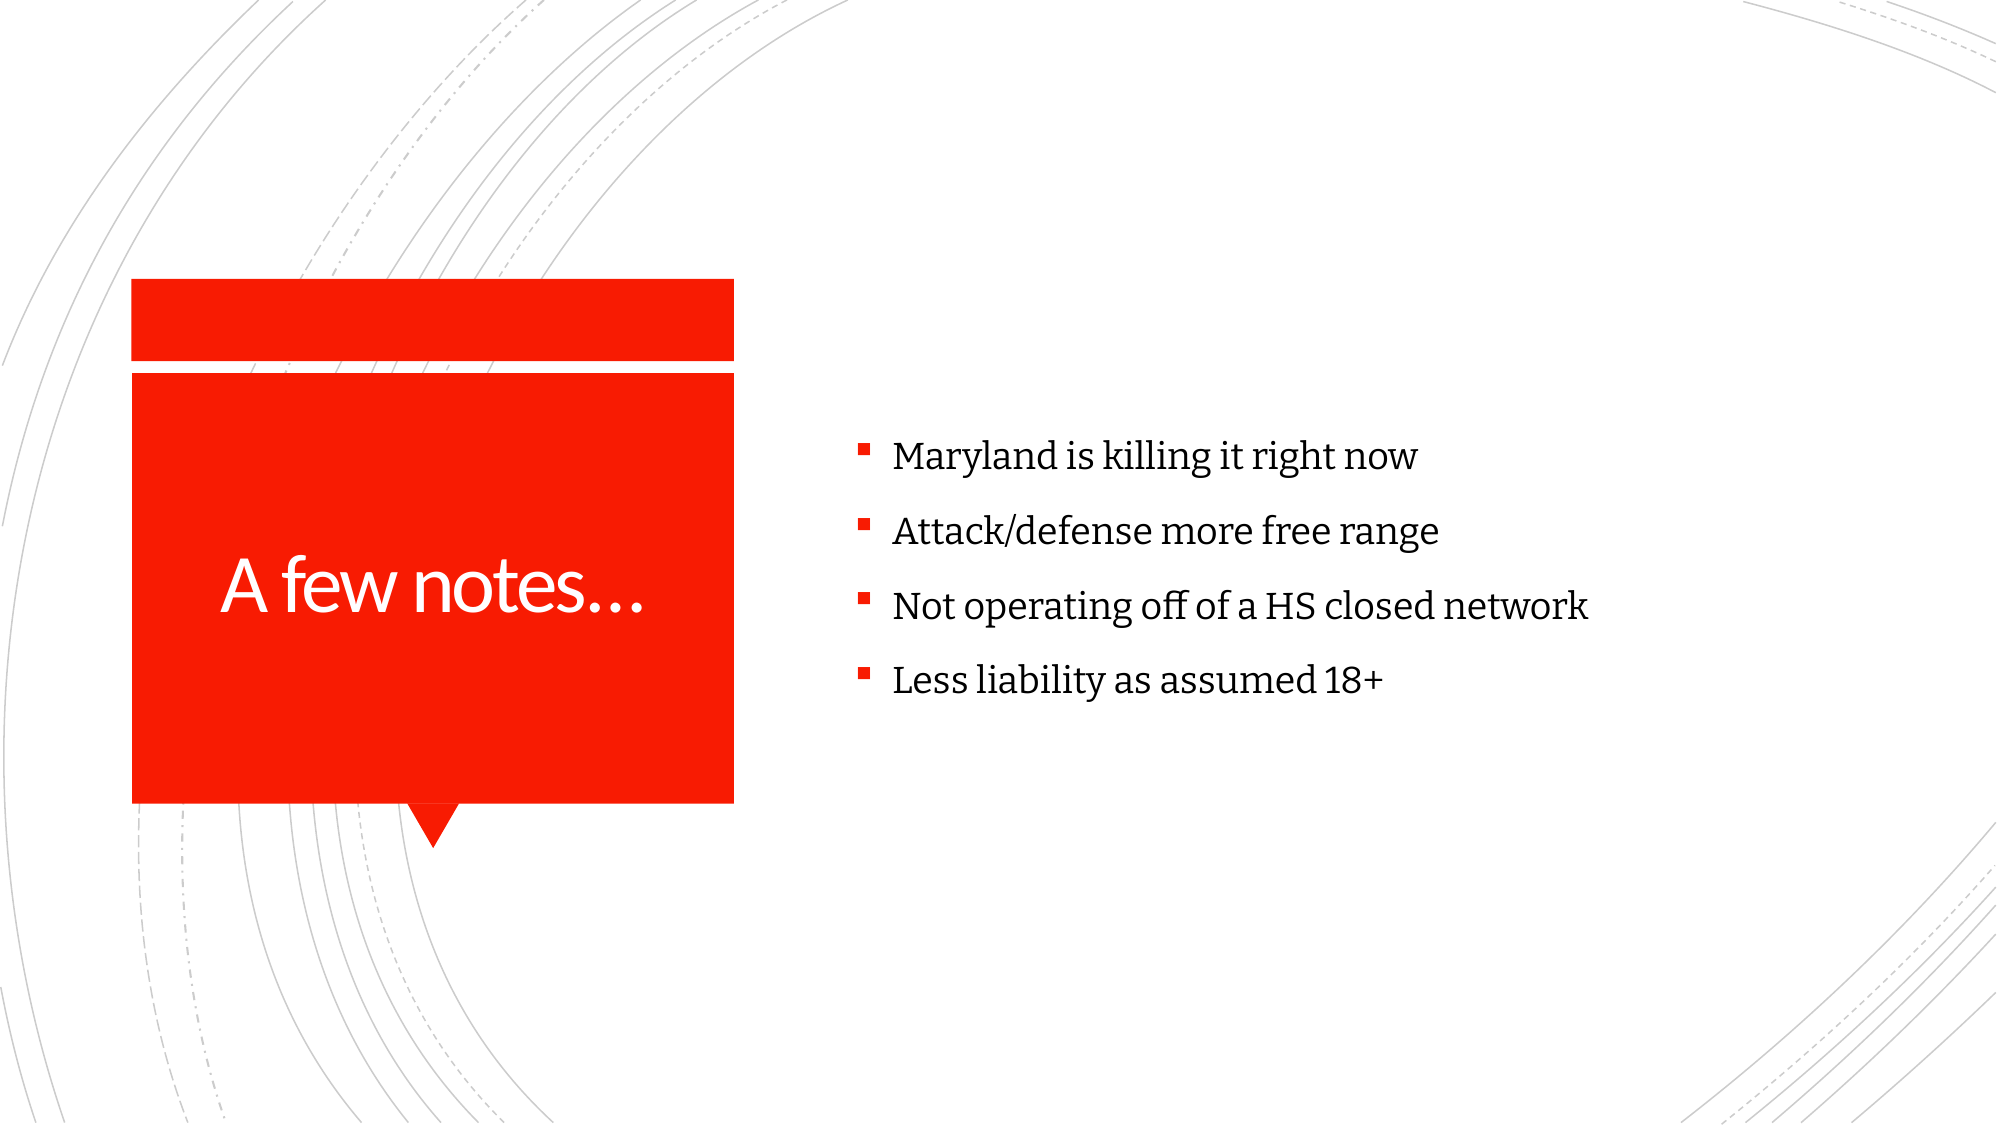

Maryland is killing it right now
Attack/defense more free range
Not operating off of a HS closed network
Less liability as assumed 18+
# A few notes…